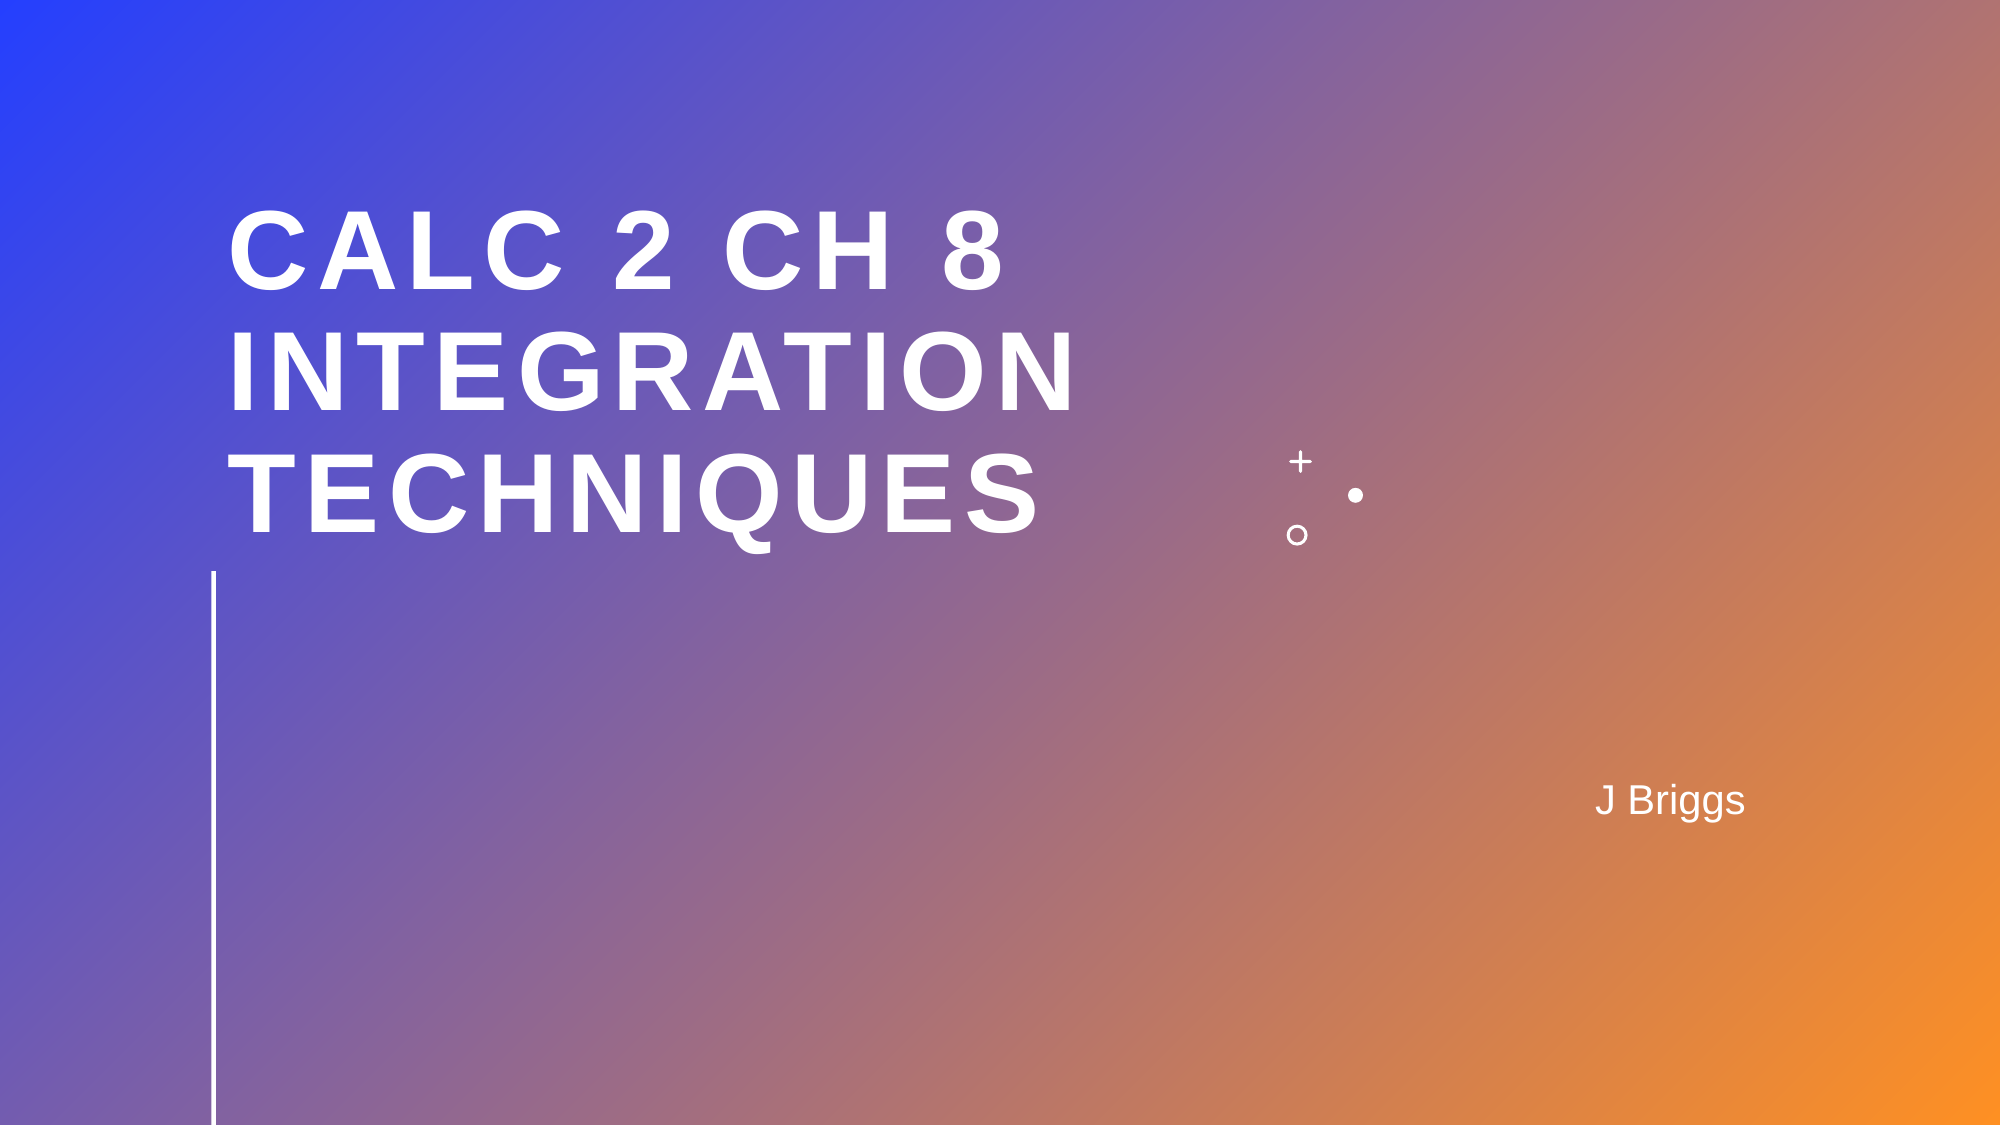

# CALC 2 CH 8 Integration techniques
J Briggs